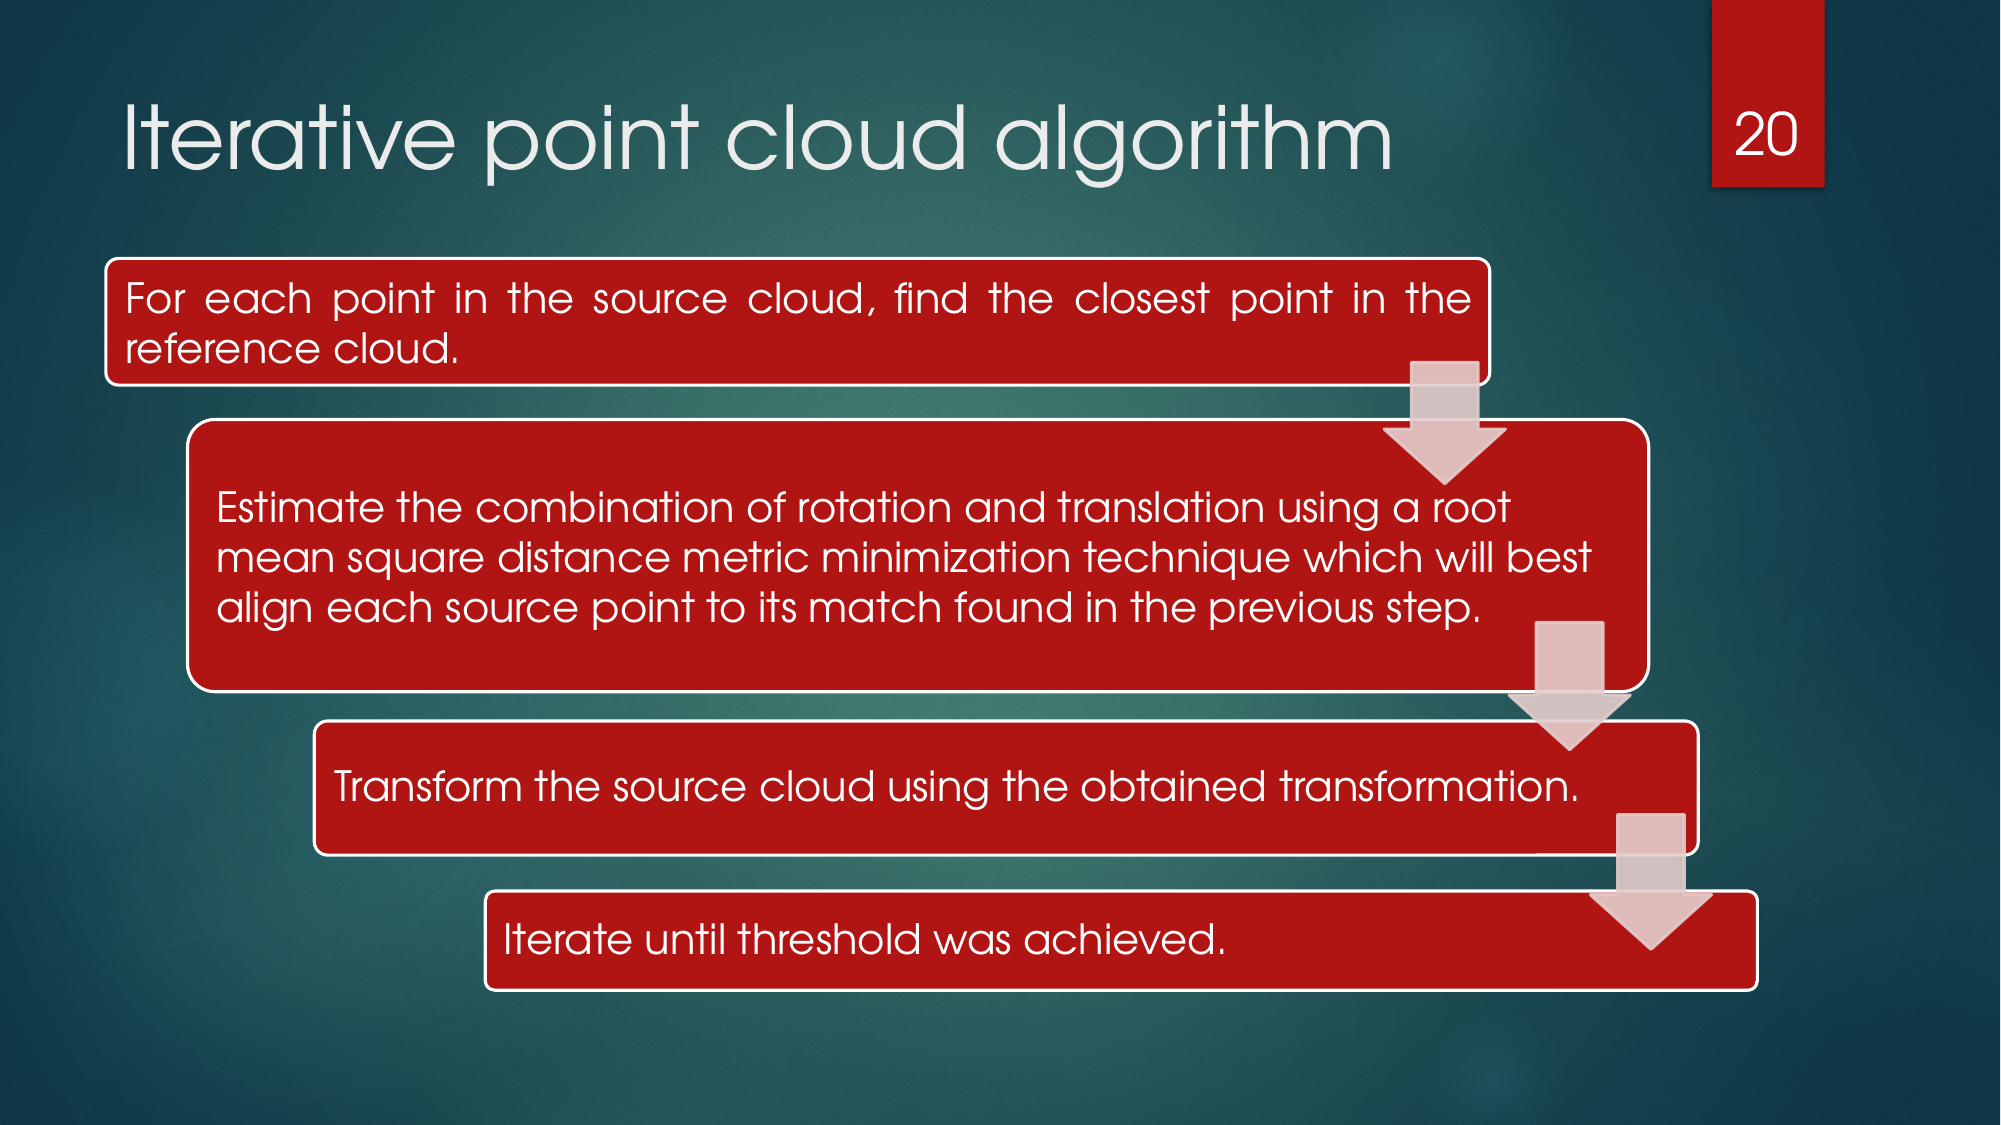

20
# Iterative point cloud algorithm
For each point in the source cloud, find the closest point in the reference cloud.
Estimate the combination of rotation and translation using a root mean square distance metric minimization technique which will best align each source point to its match found in the previous step.
Transform the source cloud using the obtained transformation.
Iterate until threshold was achieved.